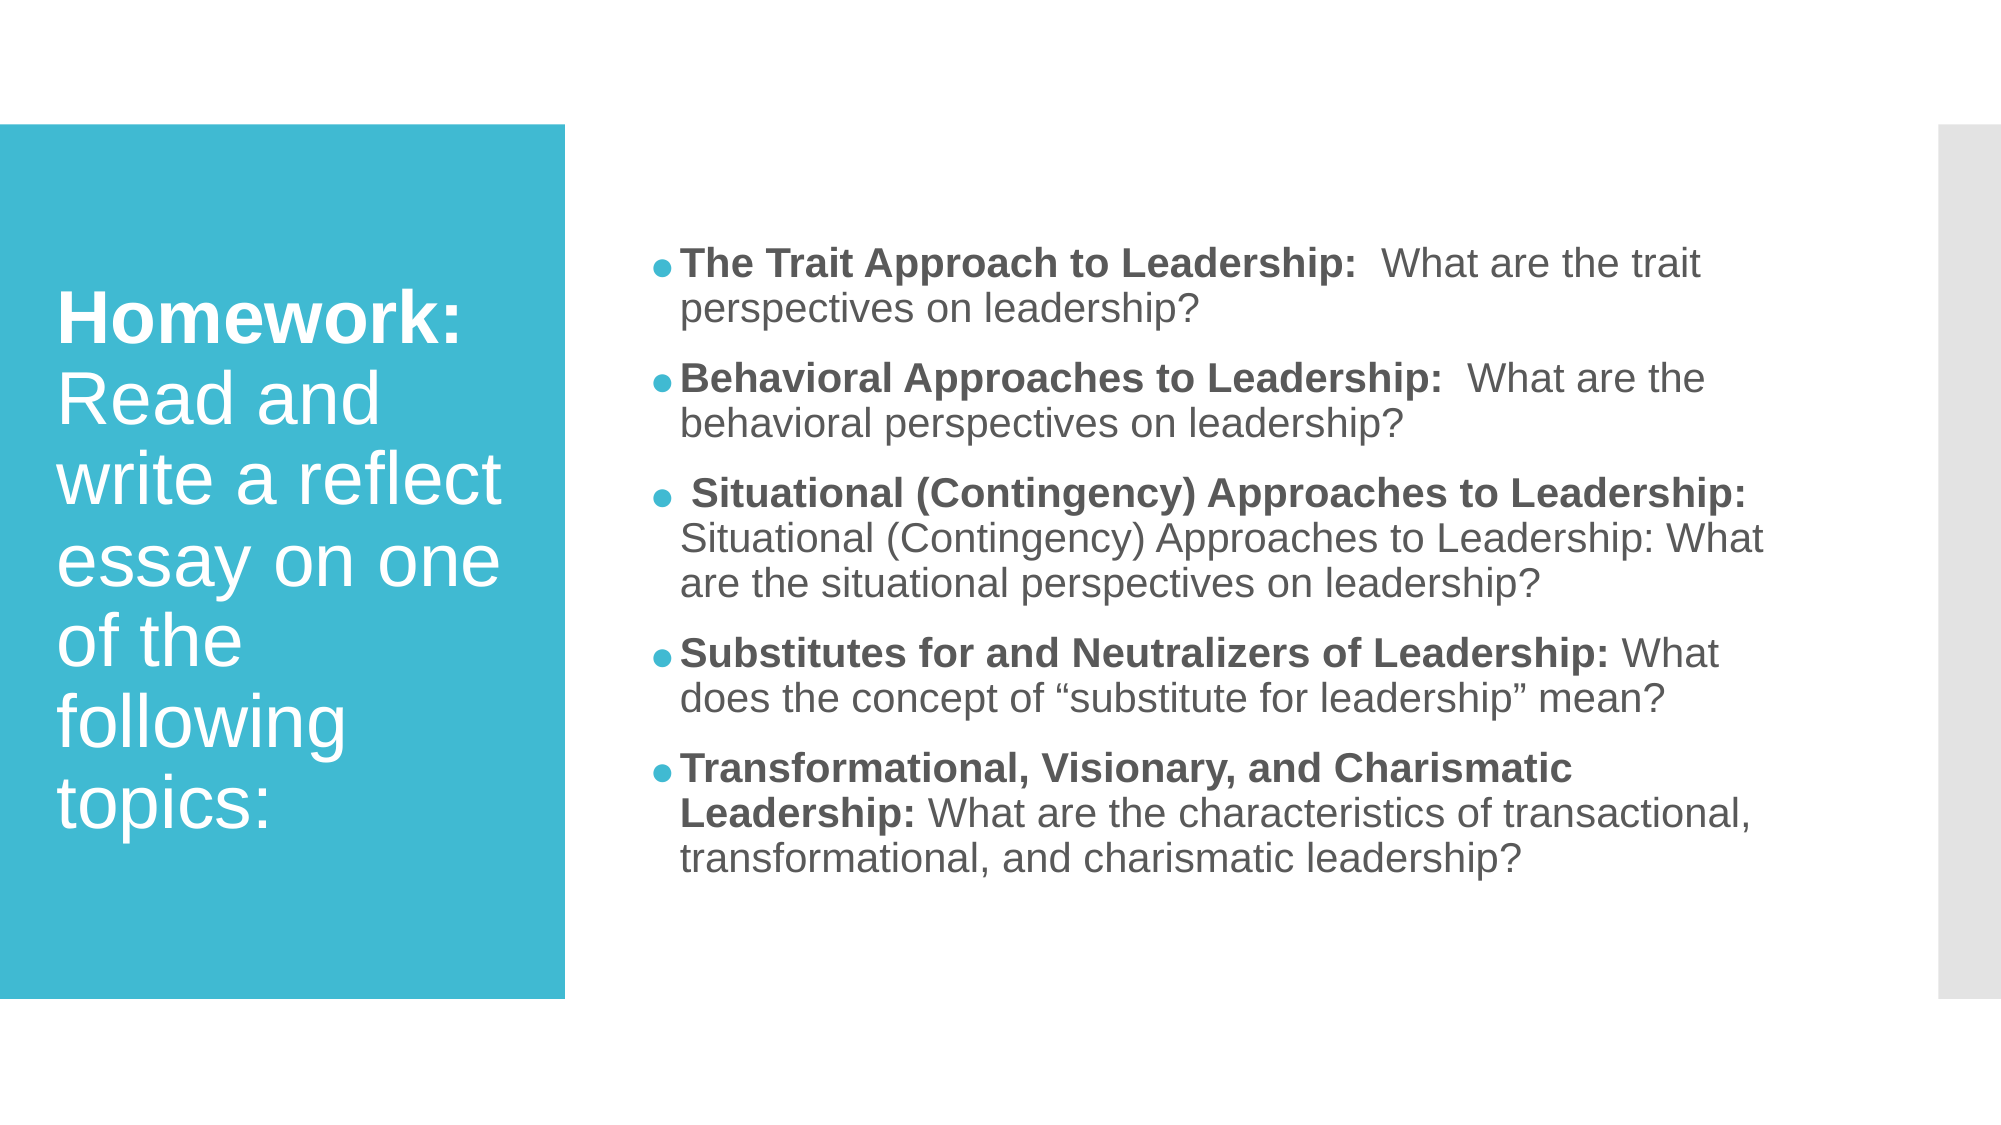

The Trait Approach to Leadership:  What are the trait perspectives on leadership?
Behavioral Approaches to Leadership:  What are the behavioral perspectives on leadership?
 Situational (Contingency) Approaches to Leadership: Situational (Contingency) Approaches to Leadership: What are the situational perspectives on leadership?
Substitutes for and Neutralizers of Leadership: What does the concept of “substitute for leadership” mean?
Transformational, Visionary, and Charismatic Leadership: What are the characteristics of transactional, transformational, and charismatic leadership?
# Homework: Read and write a reflect essay on one of the following topics: